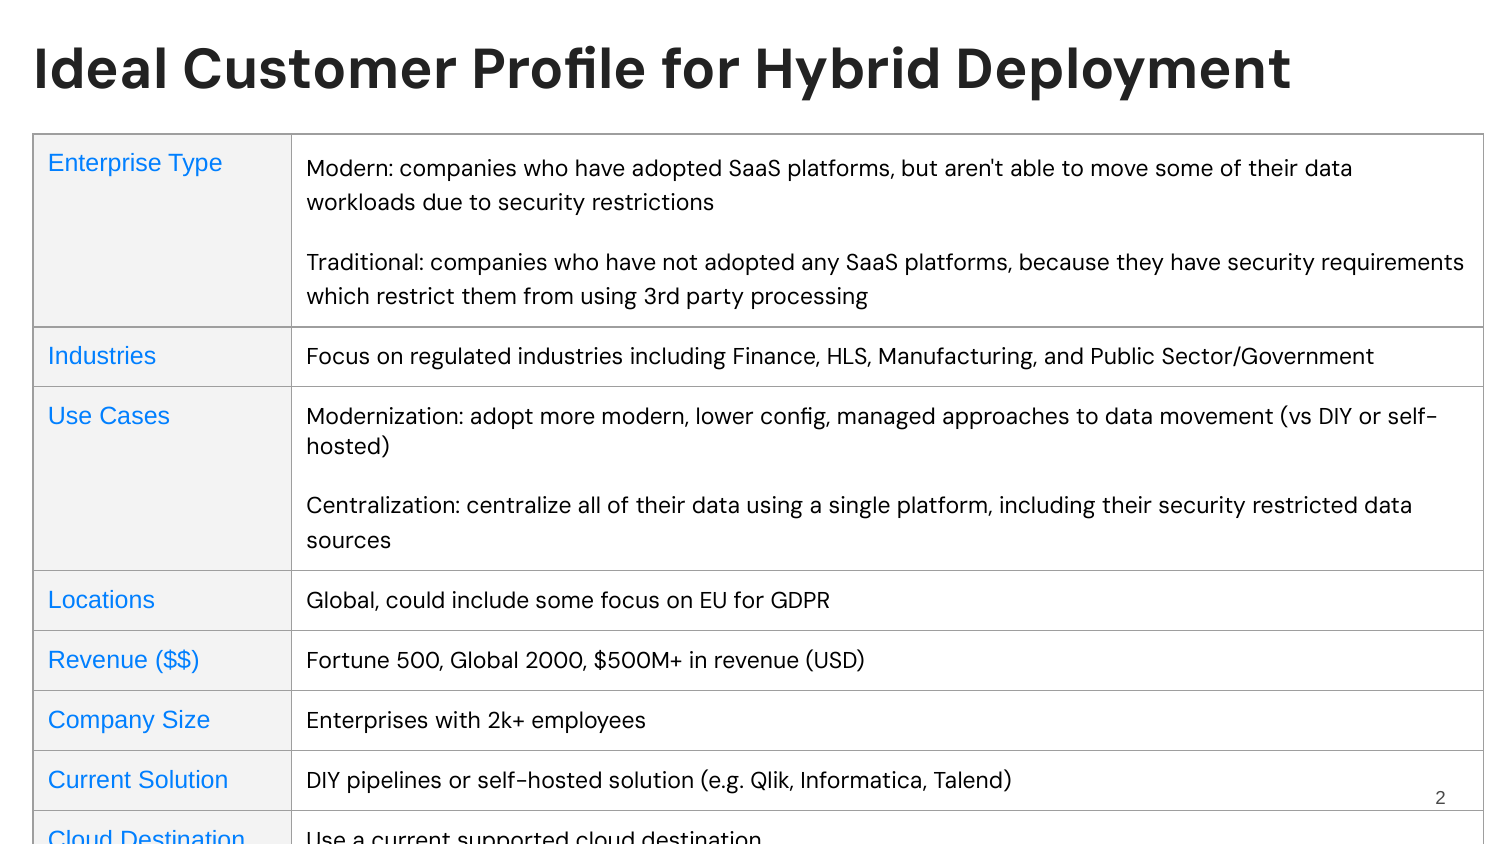

# Ideal Customer Profile for Hybrid Deployment
| Enterprise Type | Modern: companies who have adopted SaaS platforms, but aren't able to move some of their data workloads due to security restrictions Traditional: companies who have not adopted any SaaS platforms, because they have security requirements which restrict them from using 3rd party processing |
| --- | --- |
| Industries | Focus on regulated industries including Finance, HLS, Manufacturing, and Public Sector/Government |
| Use Cases | Modernization: adopt more modern, lower config, managed approaches to data movement (vs DIY or self-hosted) Centralization: centralize all of their data using a single platform, including their security restricted data sources |
| Locations | Global, could include some focus on EU for GDPR |
| Revenue ($$) | Fortune 500, Global 2000, $500M+ in revenue (USD) |
| Company Size | Enterprises with 2k+ employees |
| Current Solution | DIY pipelines or self-hosted solution (e.g. Qlik, Informatica, Talend) |
| Cloud Destination | Use a current supported cloud destination |
2